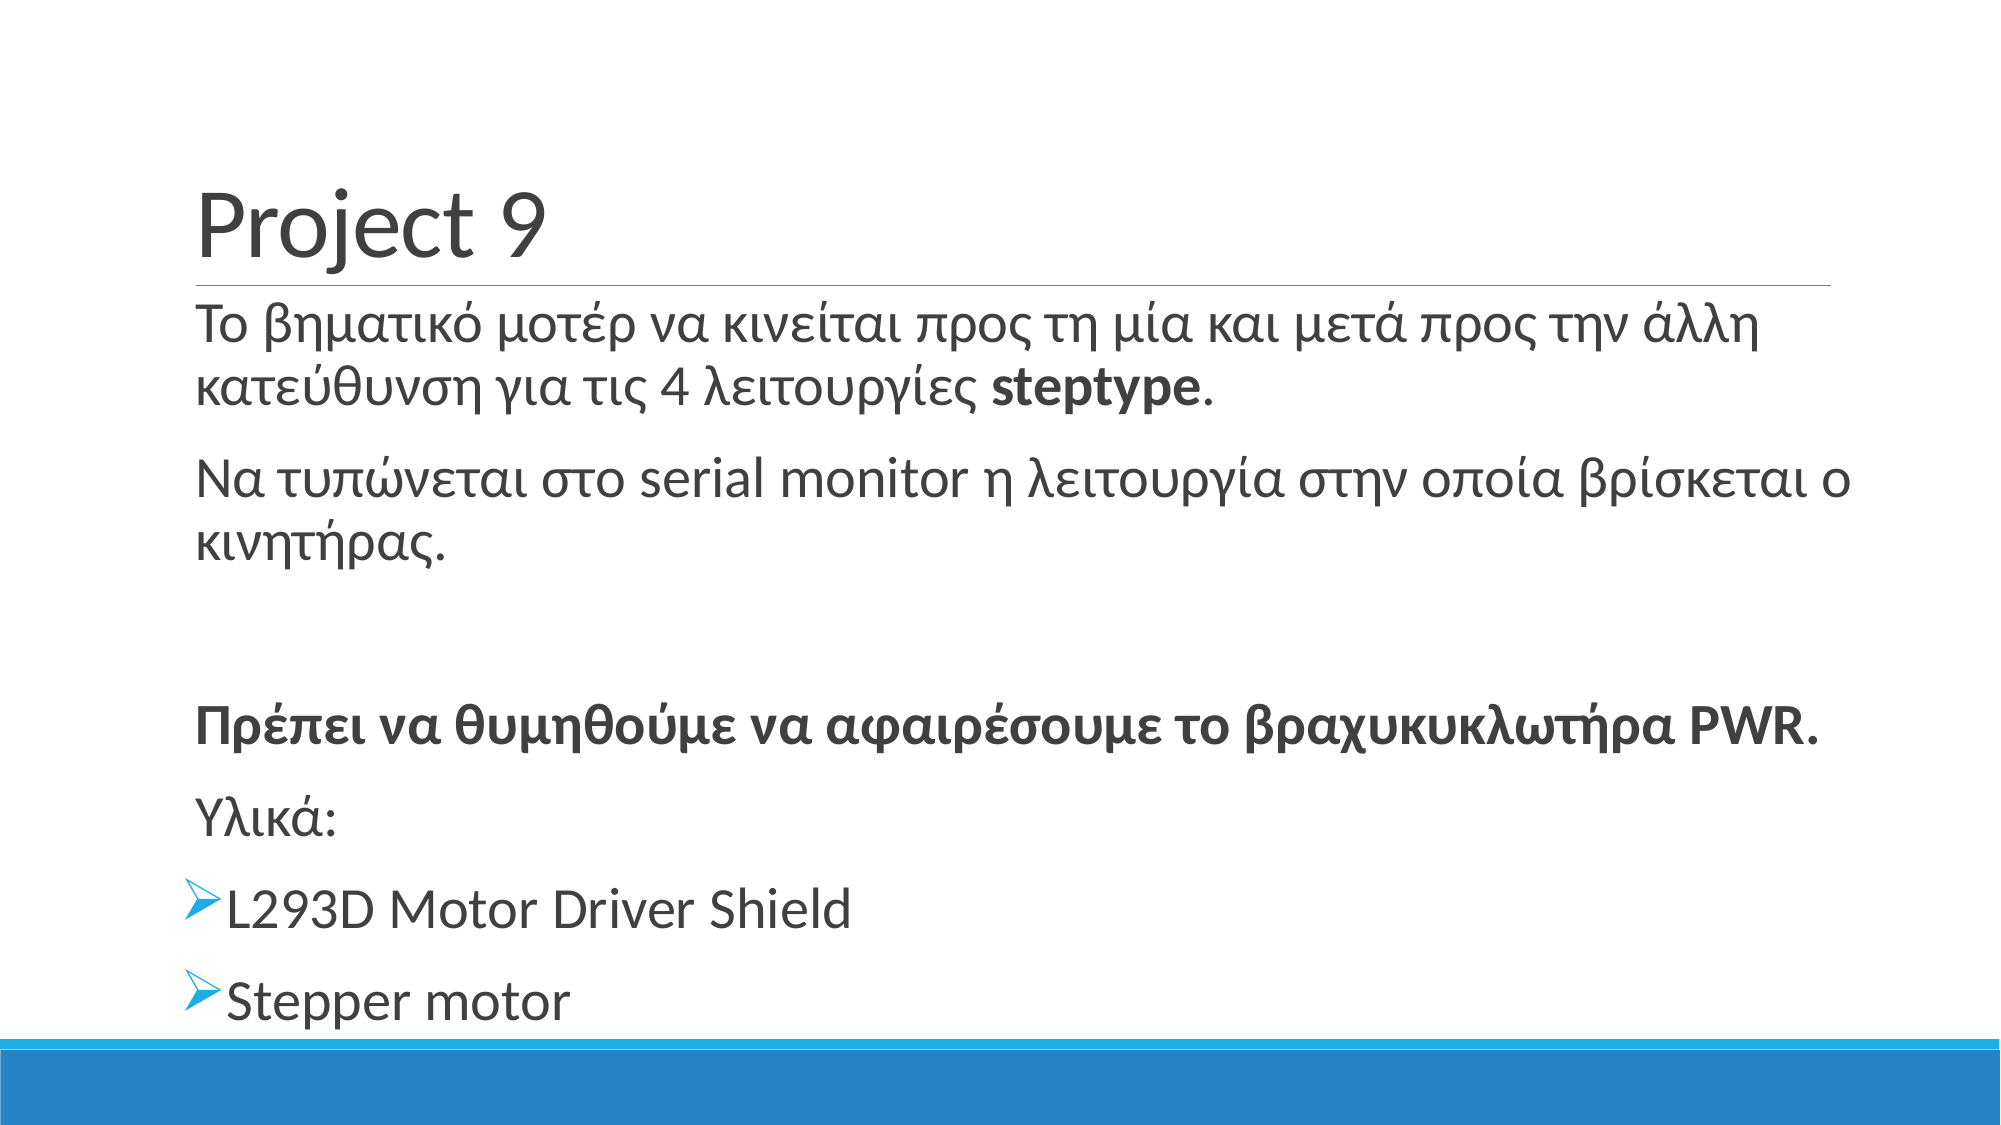

# Project 9
To βηματικό μοτέρ να κινείται προς τη μία και μετά προς την άλλη κατεύθυνση για τις 4 λειτουργίες steptype.
Να τυπώνεται στο serial monitor η λειτουργία στην οποία βρίσκεται ο κινητήρας.

Πρέπει να θυμηθούμε να αφαιρέσουμε το βραχυκυκλωτήρα PWR.
Υλικά:
L293D Motor Driver Shield
Stepper motor